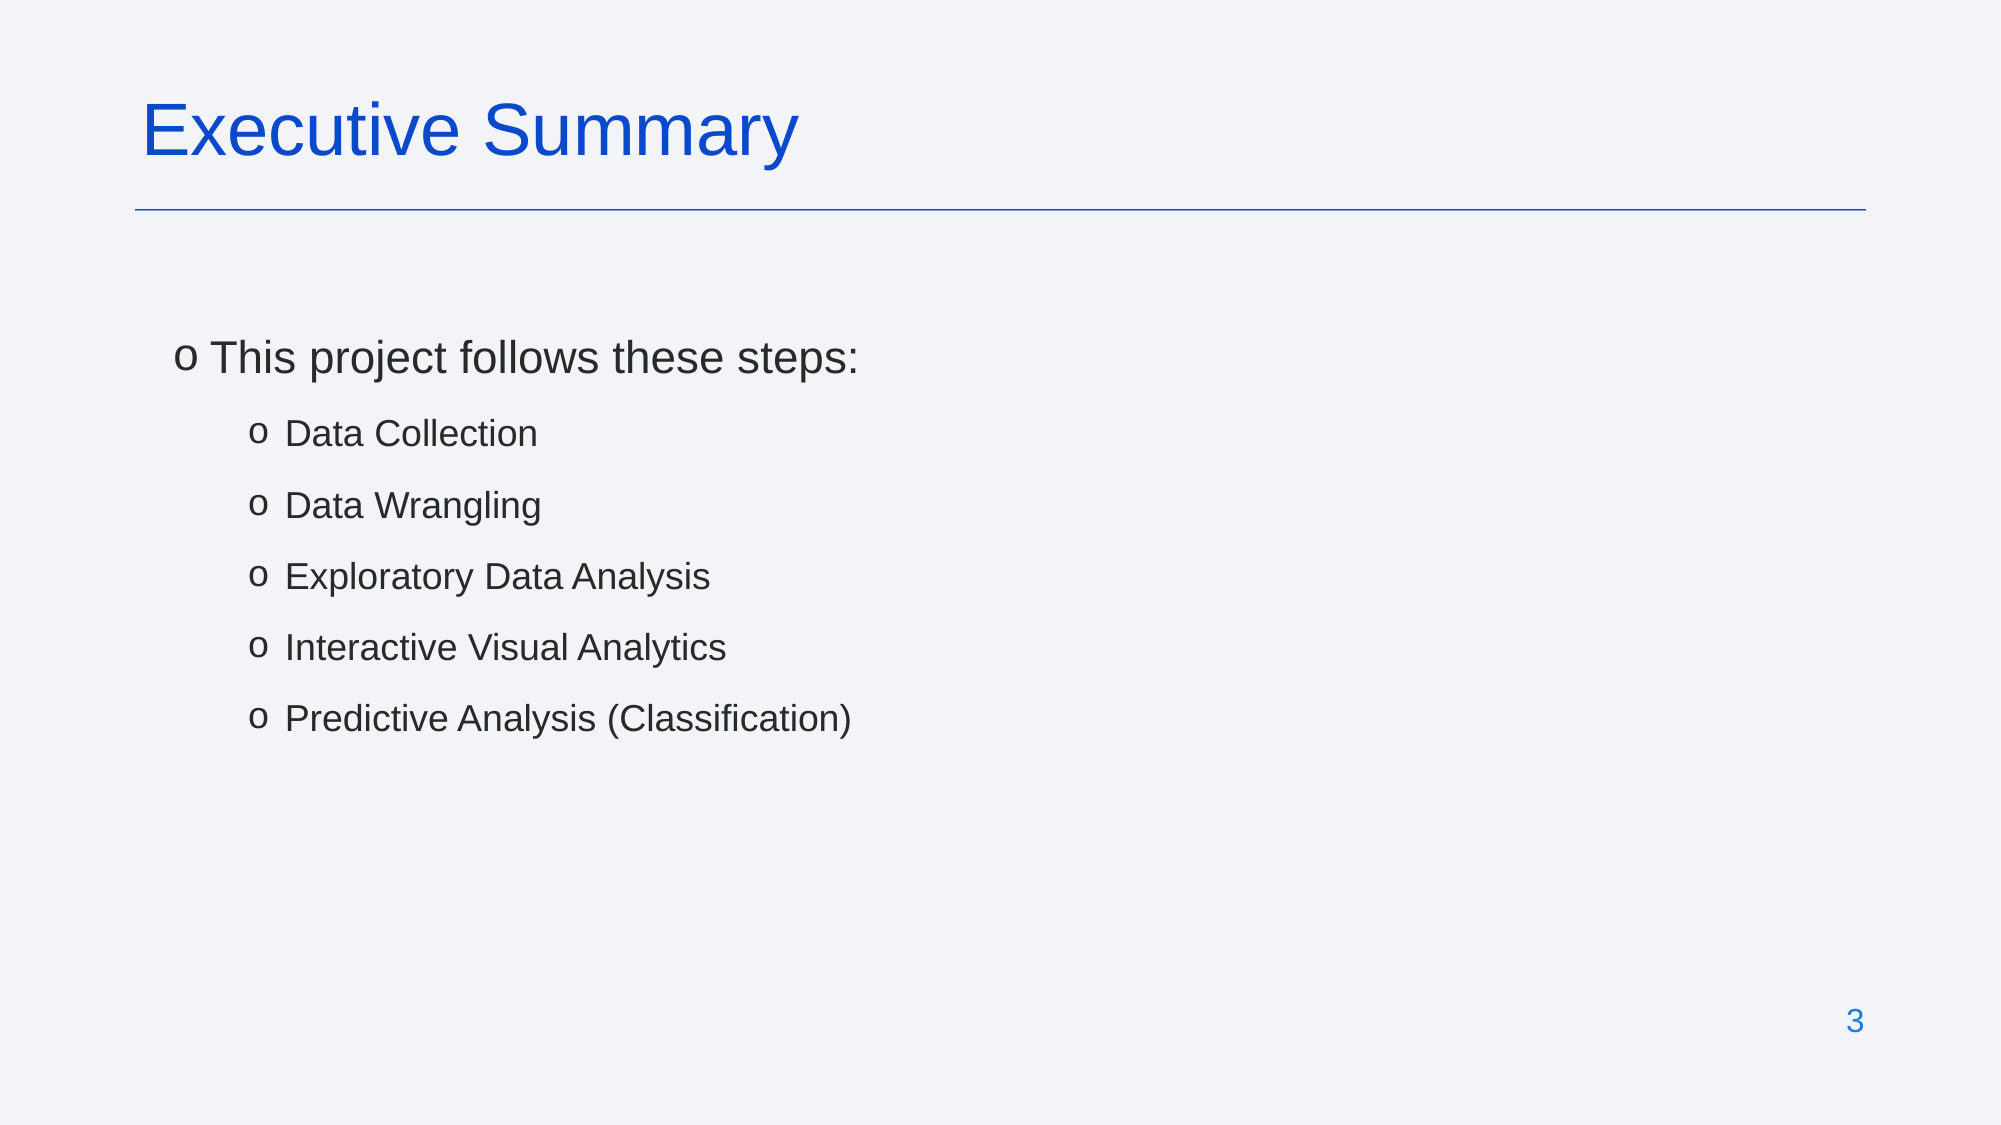

Executive Summary
This project follows these steps:
Data Collection
Data Wrangling
Exploratory Data Analysis
Interactive Visual Analytics
Predictive Analysis (Classification)

3